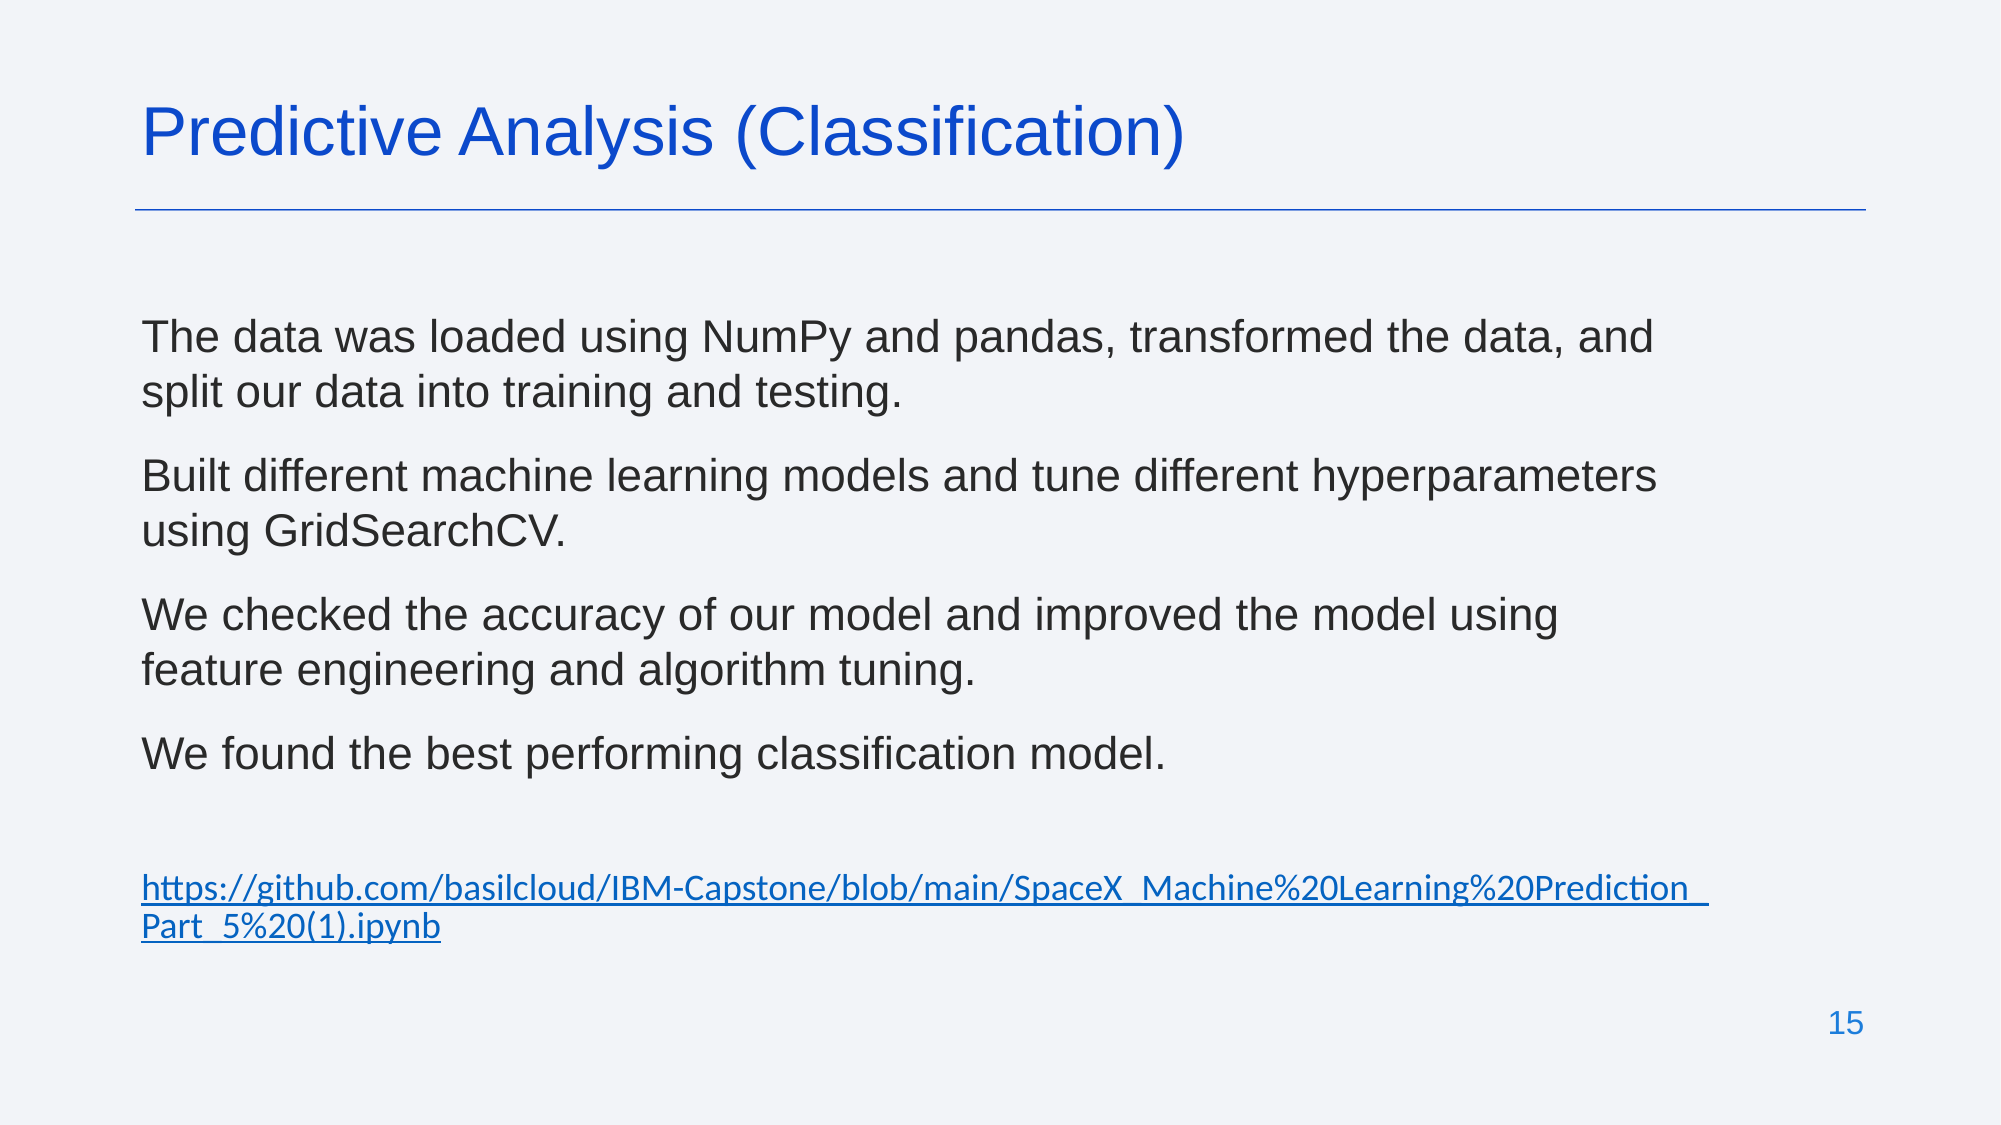

Predictive Analysis (Classification)
The data was loaded using NumPy and pandas, transformed the data, and split our data into training and testing.
Built different machine learning models and tune different hyperparameters using GridSearchCV.
We checked the accuracy of our model and improved the model using feature engineering and algorithm tuning.
We found the best performing classification model.

https://github.com/basilcloud/IBM-Capstone/blob/main/SpaceX_Machine%20Learning%20Prediction_Part_5%20(1).ipynb

15